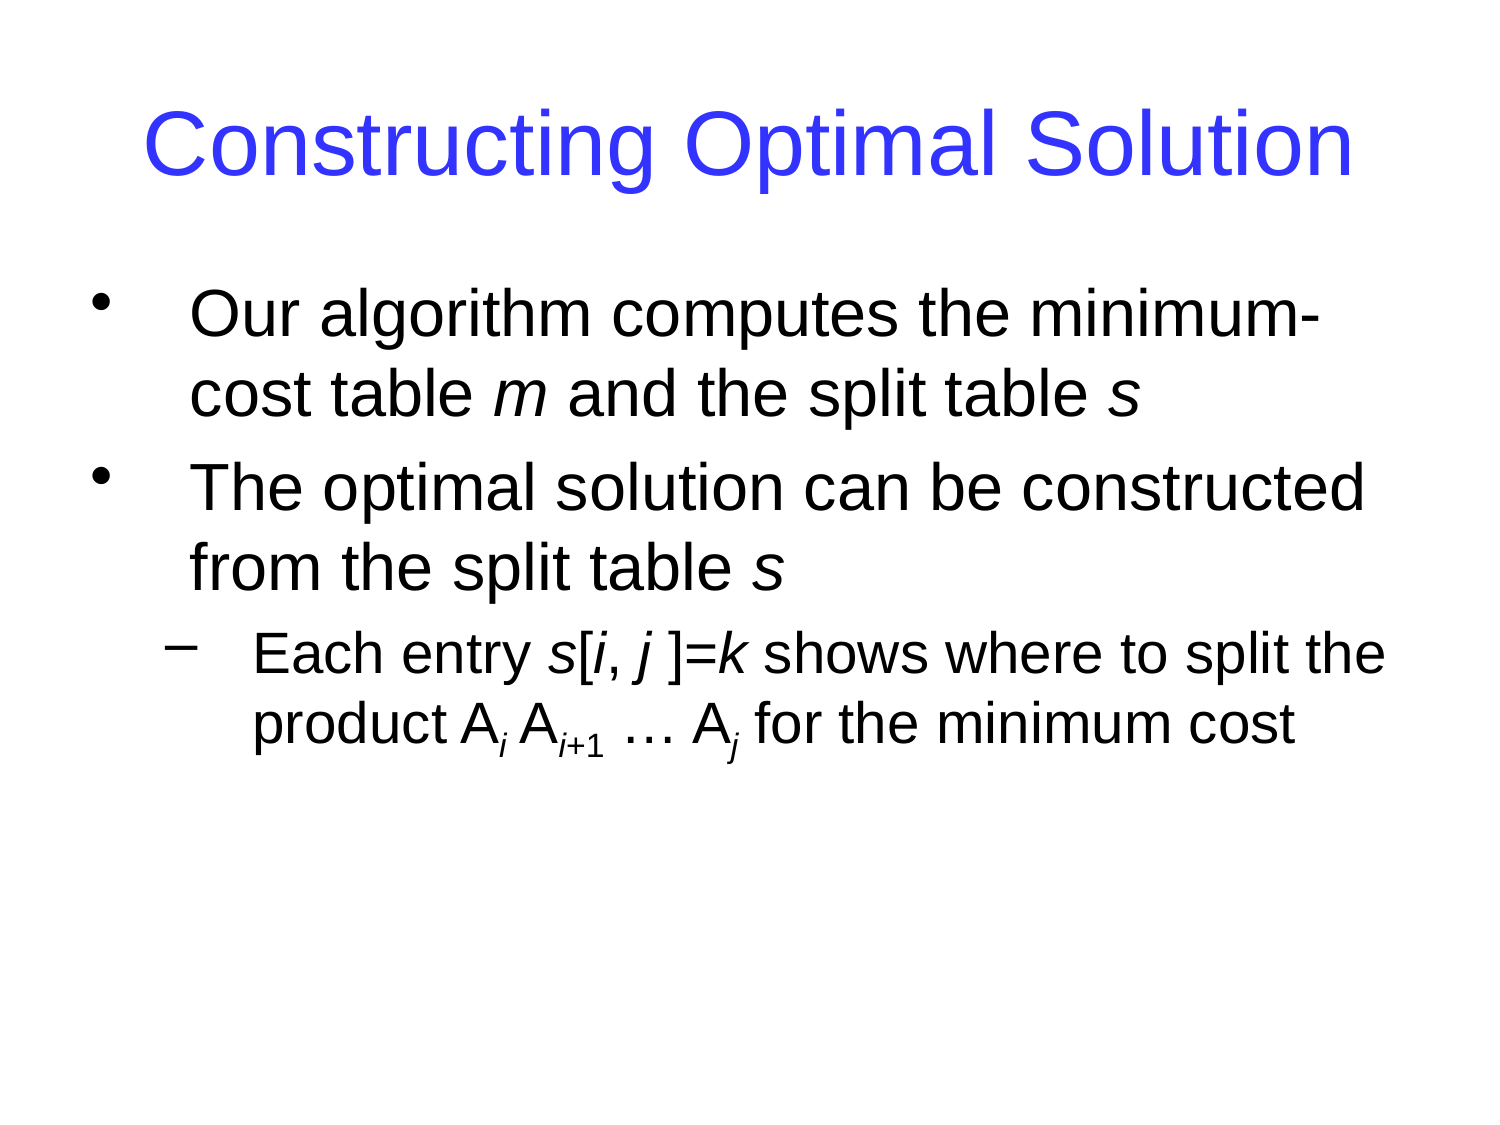

# Constructing Optimal Solution
Our algorithm computes the minimum-cost table m and the split table s
The optimal solution can be constructed from the split table s
Each entry s[i, j ]=k shows where to split the product Ai Ai+1 … Aj for the minimum cost